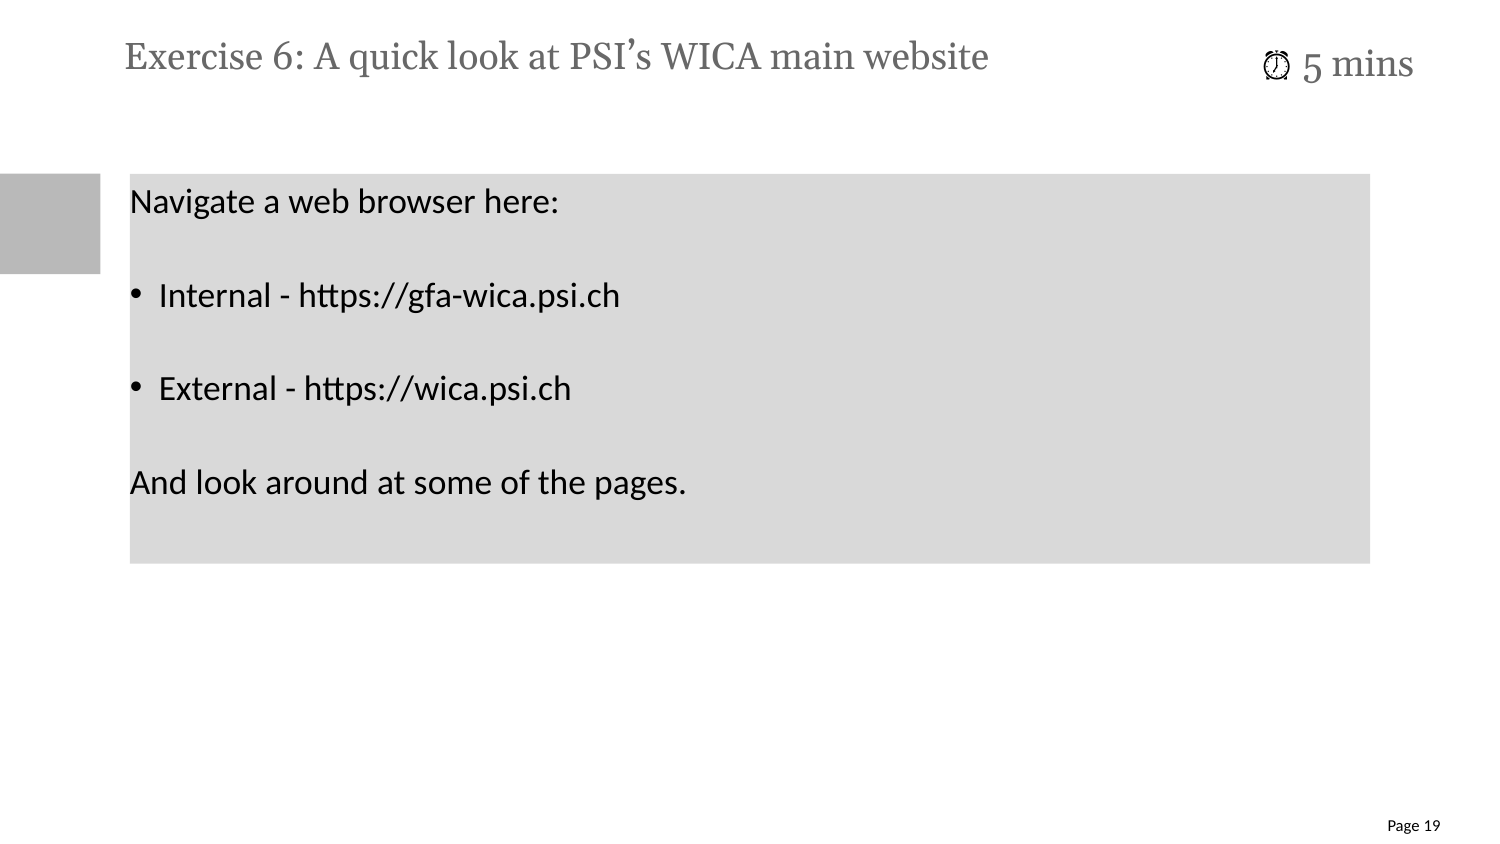

# Exercise 6: A quick look at PSI’s WICA main website
⏰ 5 mins
Navigate a web browser here:

Internal - https://gfa-wica.psi.ch

External - https://wica.psi.ch

And look around at some of the pages.

Page 19